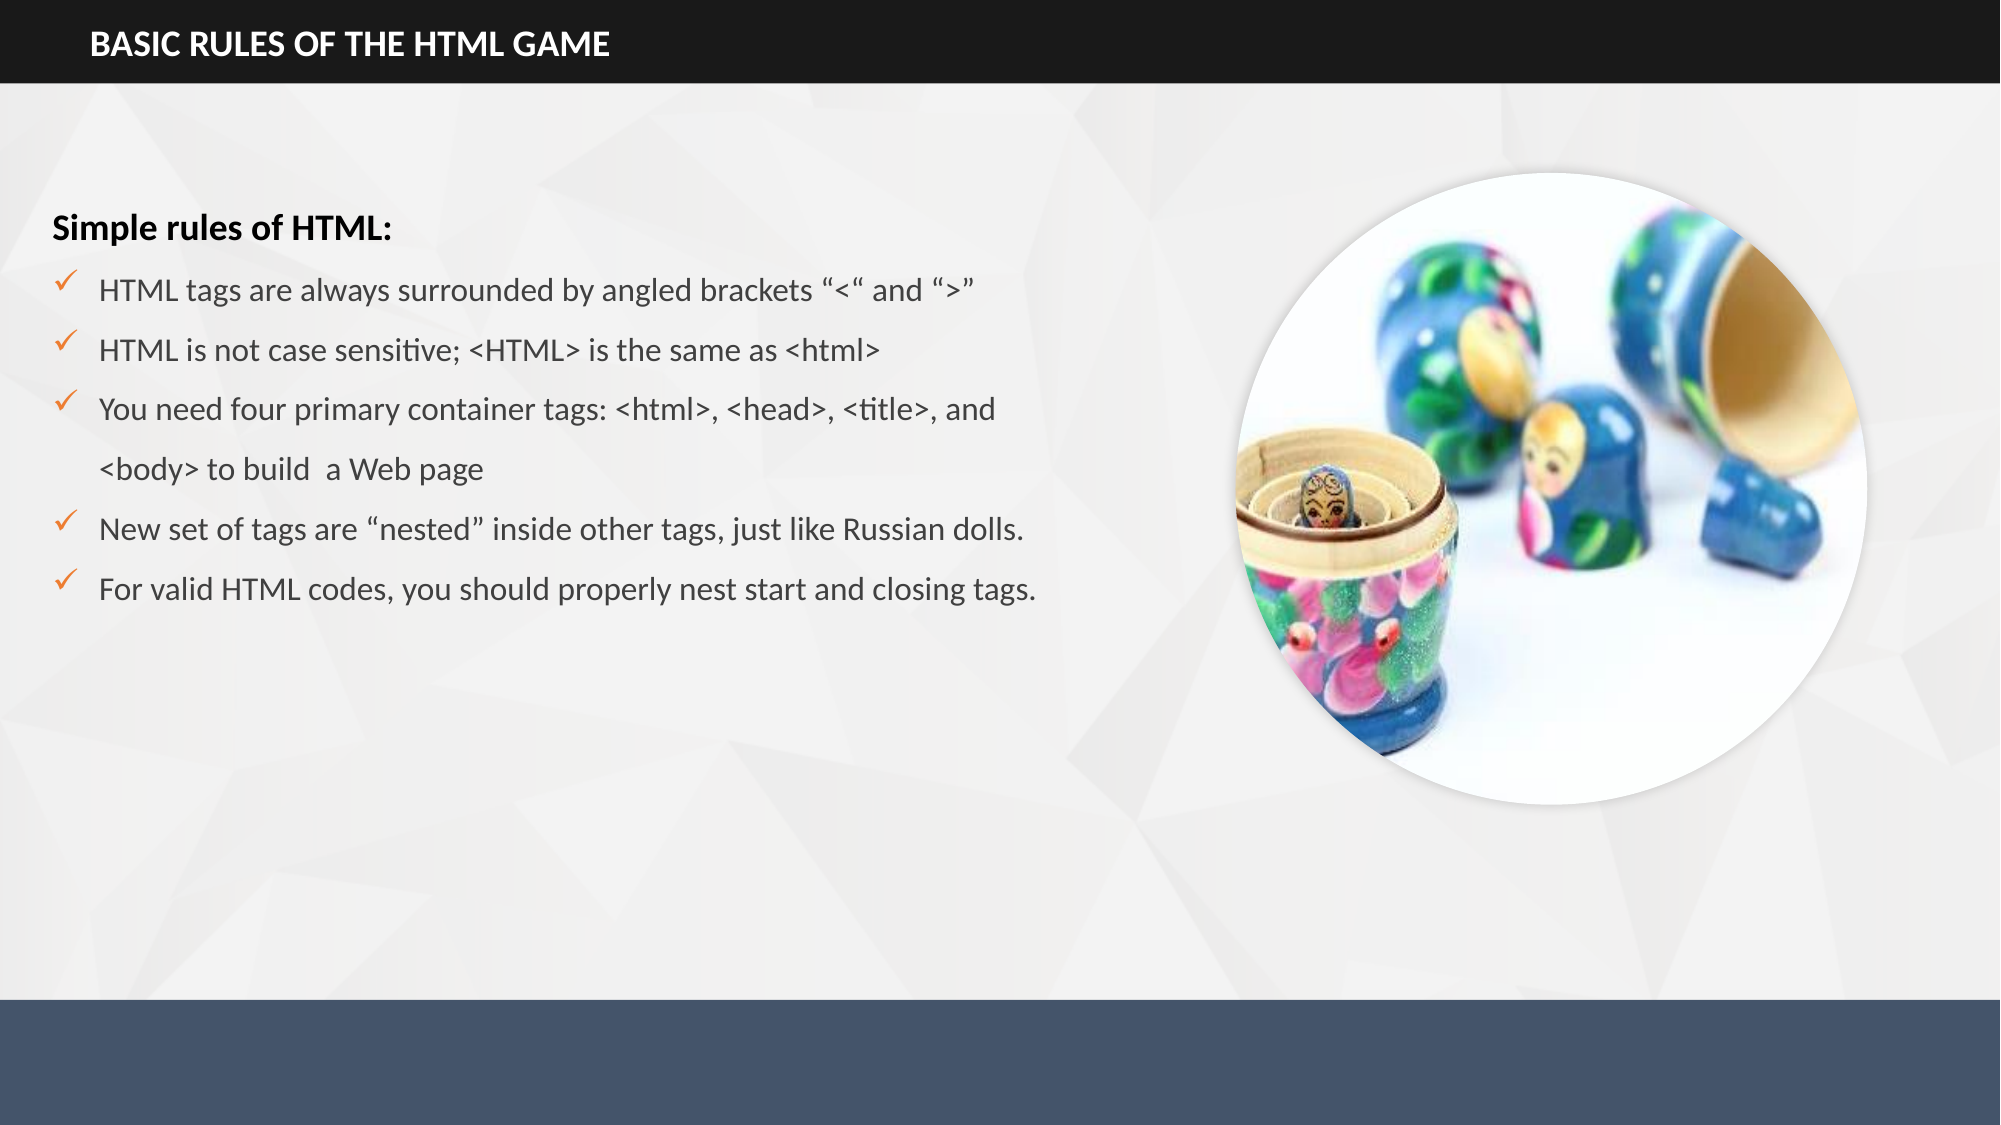

BASIC RULES OF THE HTML GAME
Simple rules of HTML:
HTML tags are always surrounded by angled brackets “<“ and “>”
HTML is not case sensitive; <HTML> is the same as <html>
You need four primary container tags: <html>, <head>, <title>, and <body> to build  a Web page
New set of tags are “nested” inside other tags, just like Russian dolls.
For valid HTML codes, you should properly nest start and closing tags.